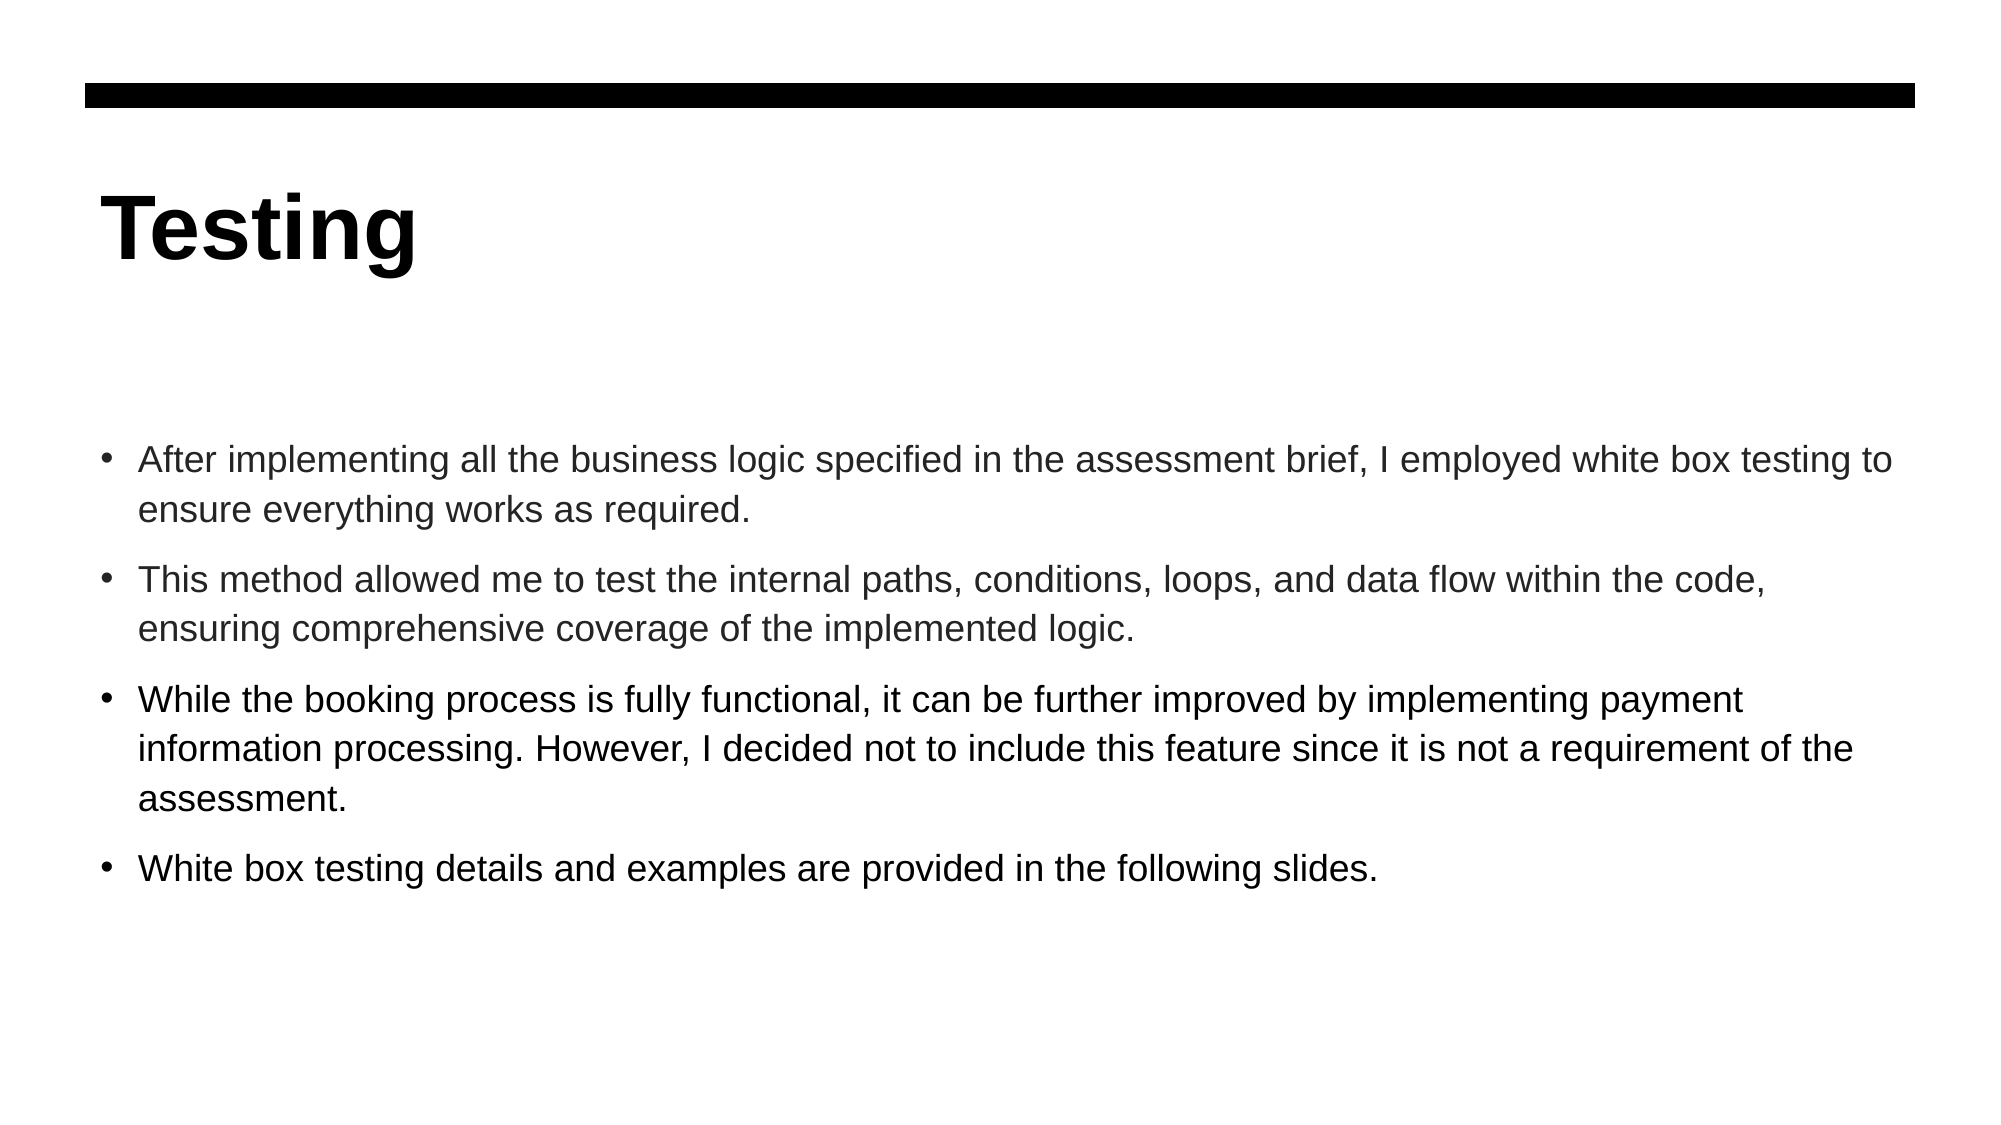

# Testing
After implementing all the business logic specified in the assessment brief, I employed white box testing to ensure everything works as required.
This method allowed me to test the internal paths, conditions, loops, and data flow within the code, ensuring comprehensive coverage of the implemented logic.
While the booking process is fully functional, it can be further improved by implementing payment information processing. However, I decided not to include this feature since it is not a requirement of the assessment.
White box testing details and examples are provided in the following slides.